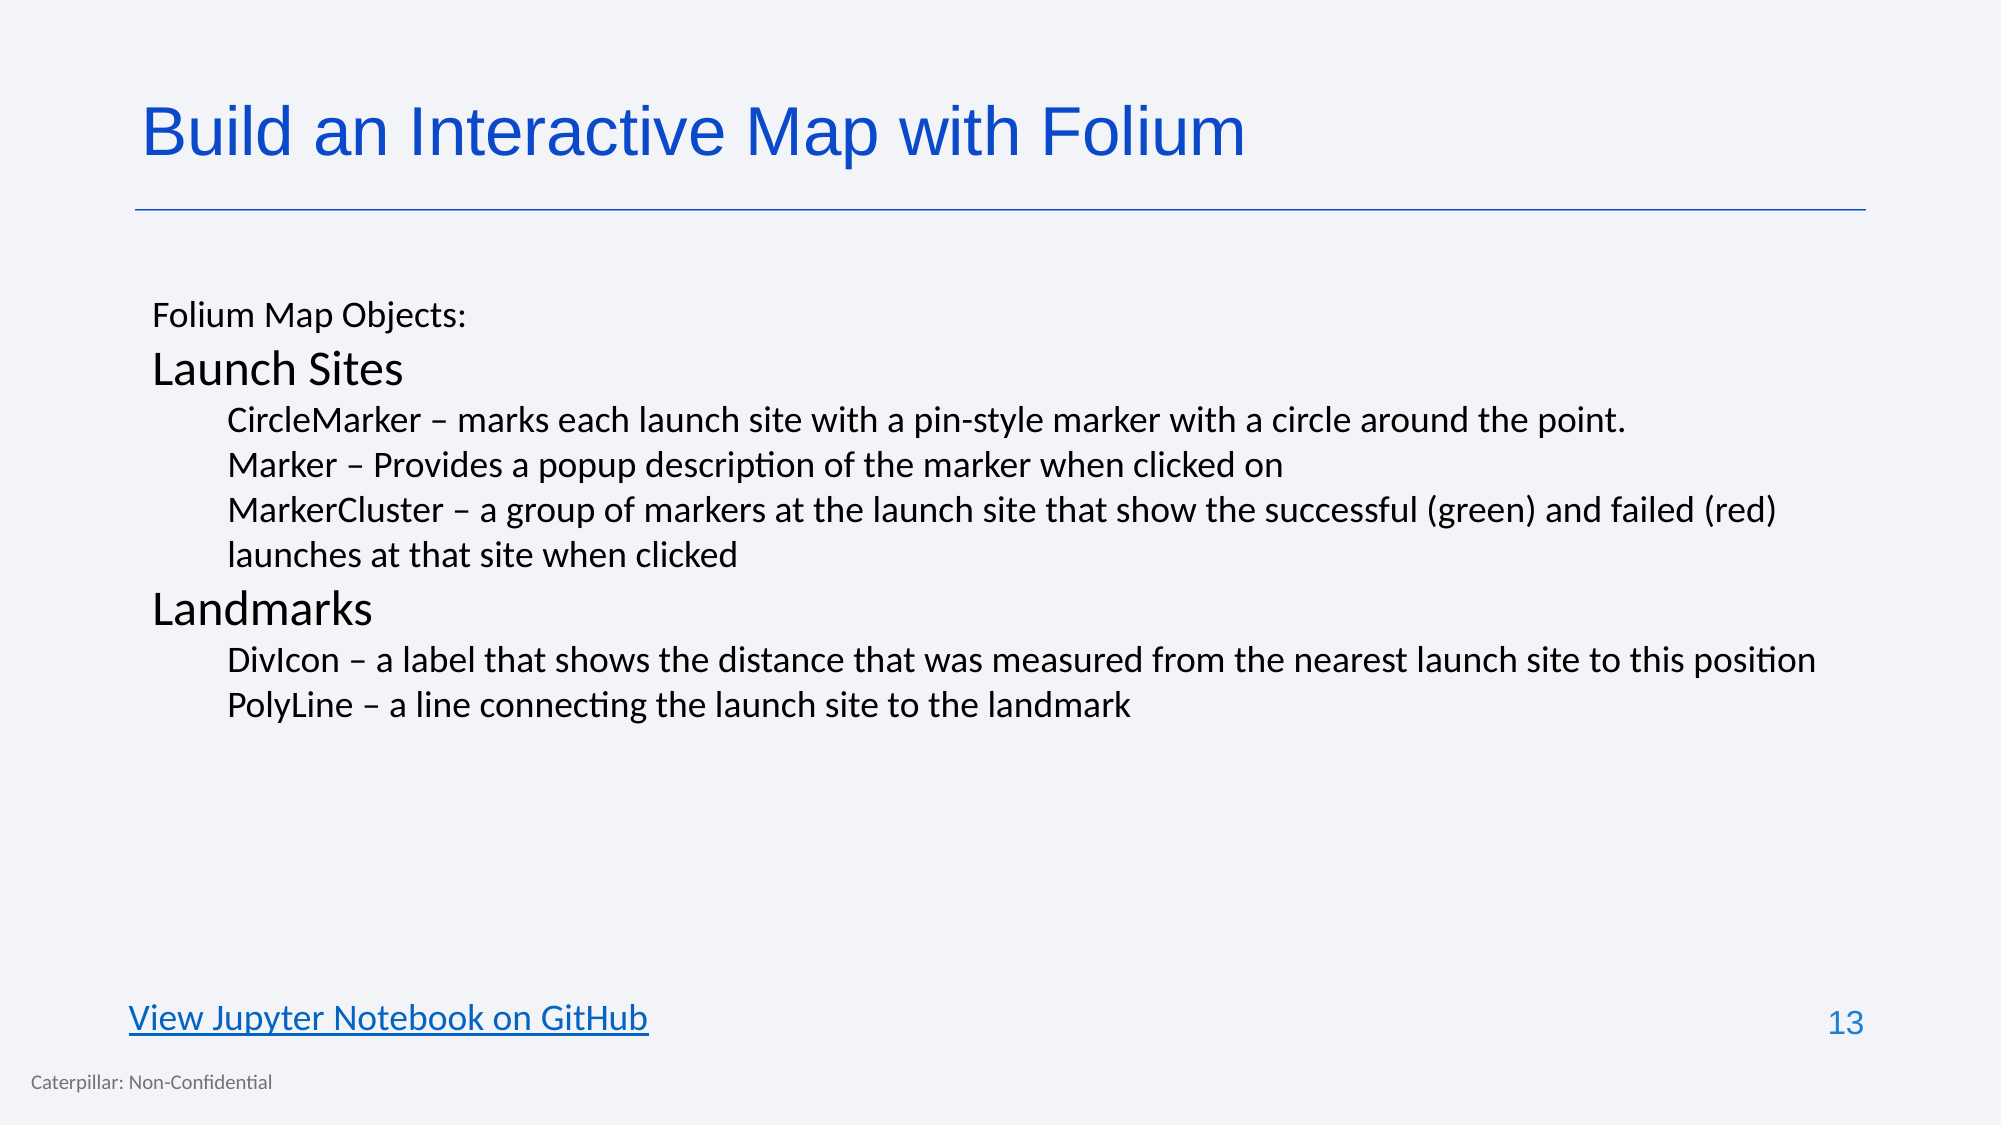

Build an Interactive Map with Folium
Folium Map Objects:
Launch Sites
CircleMarker – marks each launch site with a pin-style marker with a circle around the point.
Marker – Provides a popup description of the marker when clicked on
MarkerCluster – a group of markers at the launch site that show the successful (green) and failed (red) launches at that site when clicked
Landmarks
DivIcon – a label that shows the distance that was measured from the nearest launch site to this position
PolyLine – a line connecting the launch site to the landmark

View Jupyter Notebook on GitHub
13